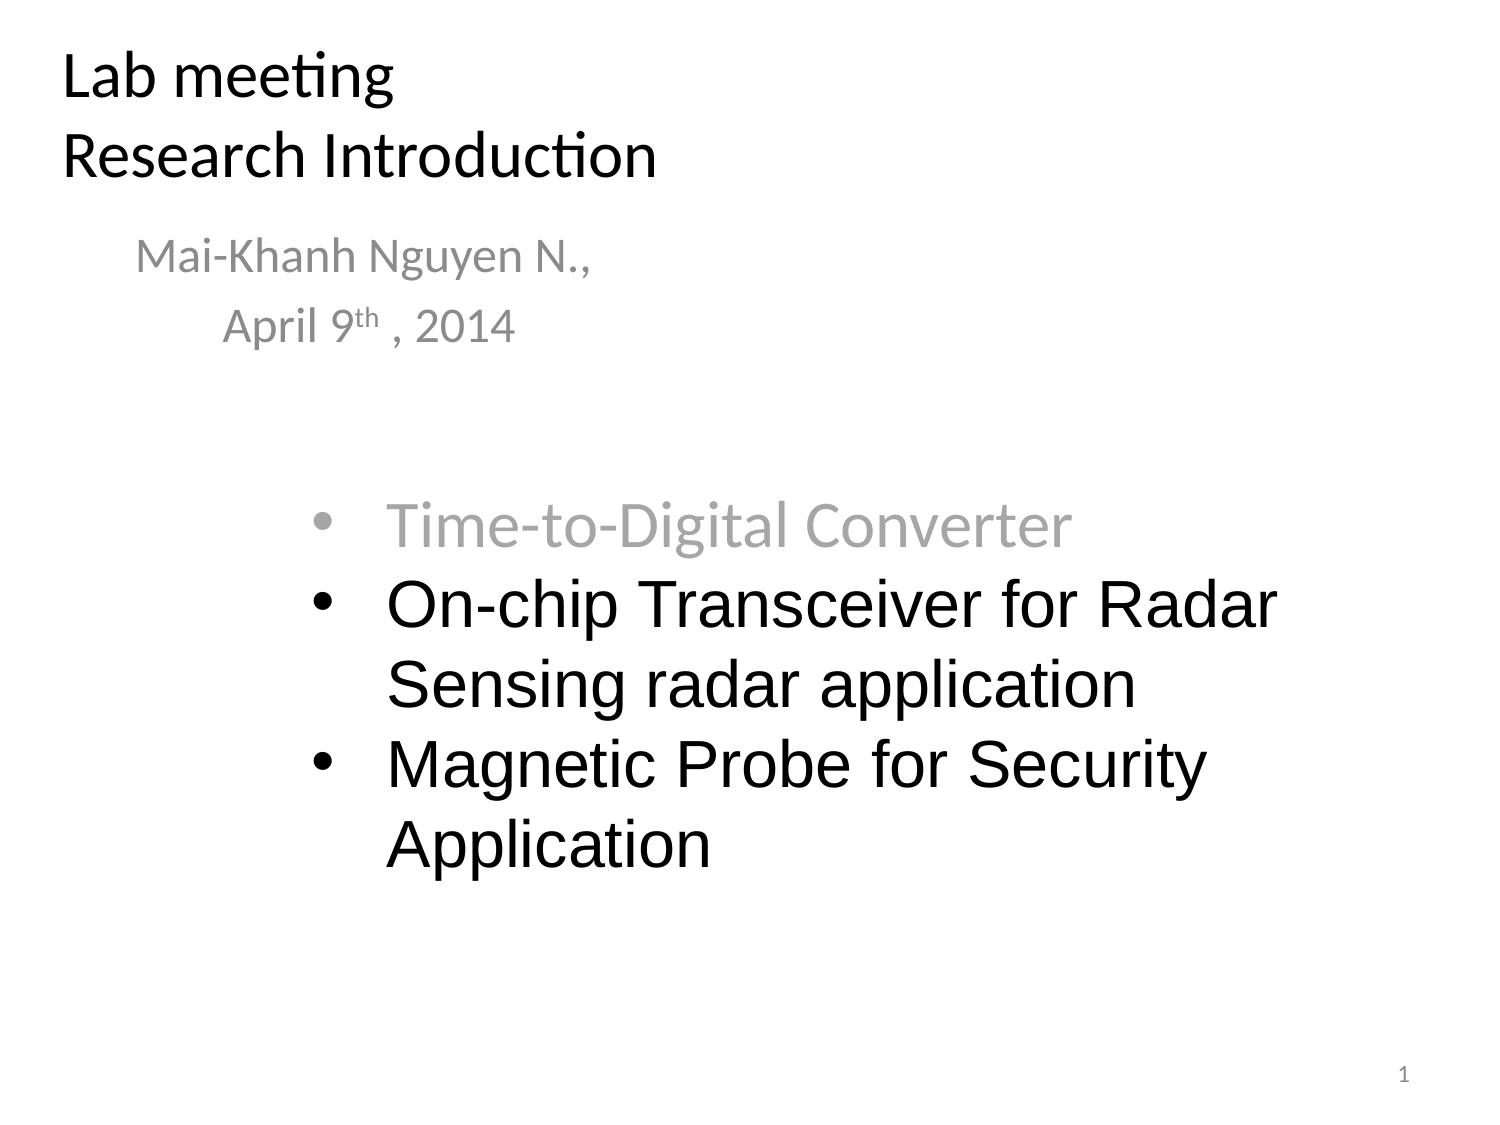

# Lab meeting Research Introduction
Mai-Khanh Nguyen N.,
April 9th , 2014
Time-to-Digital Converter
On-chip Transceiver for Radar Sensing radar application
Magnetic Probe for Security Application

1